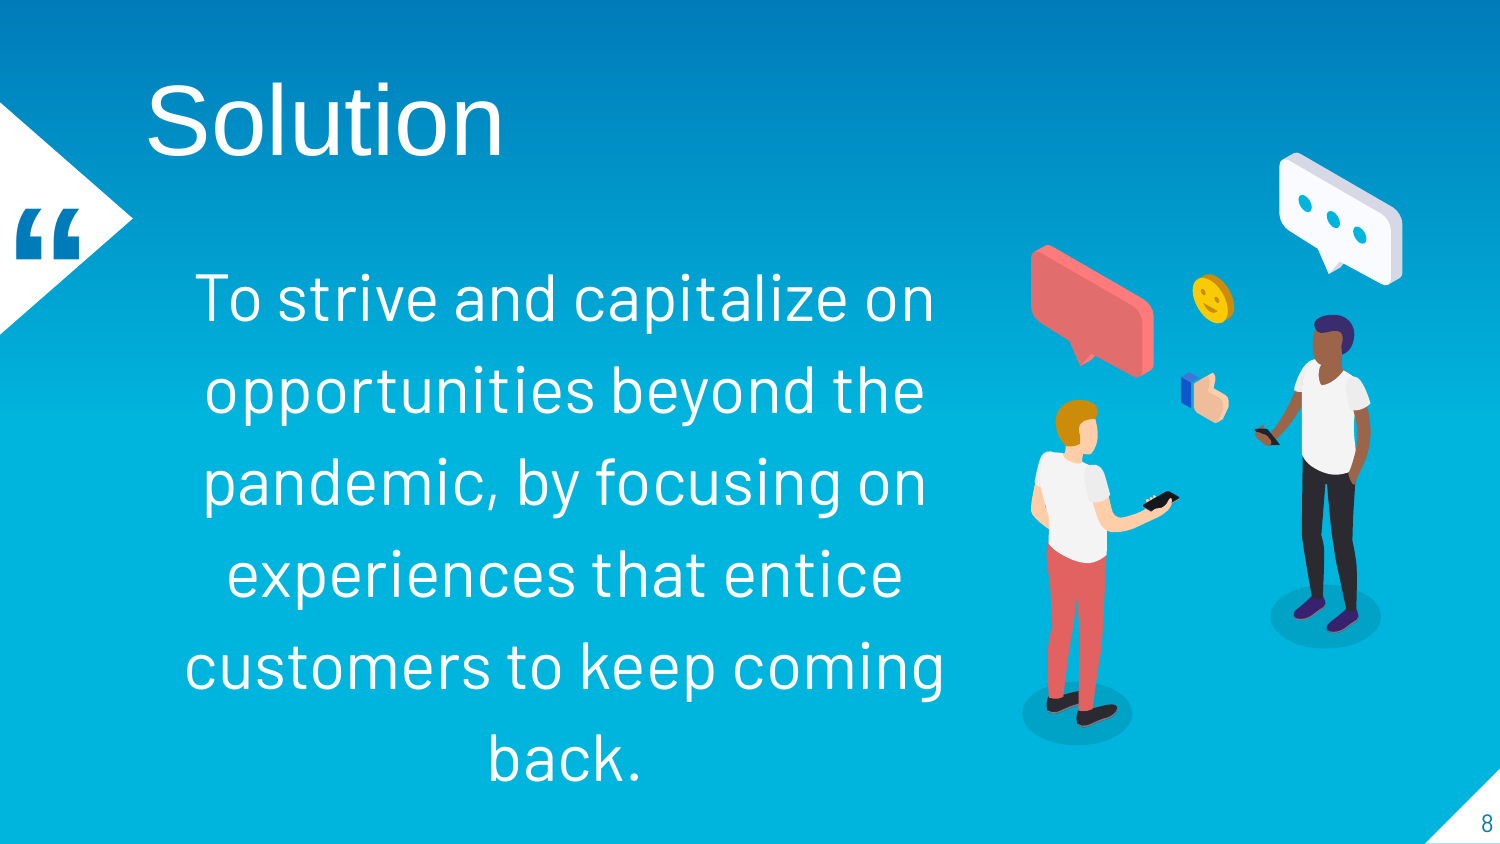

Solution

To strive and capitalize on opportunities beyond the pandemic, by focusing on experiences that entice customers to keep coming back.
8